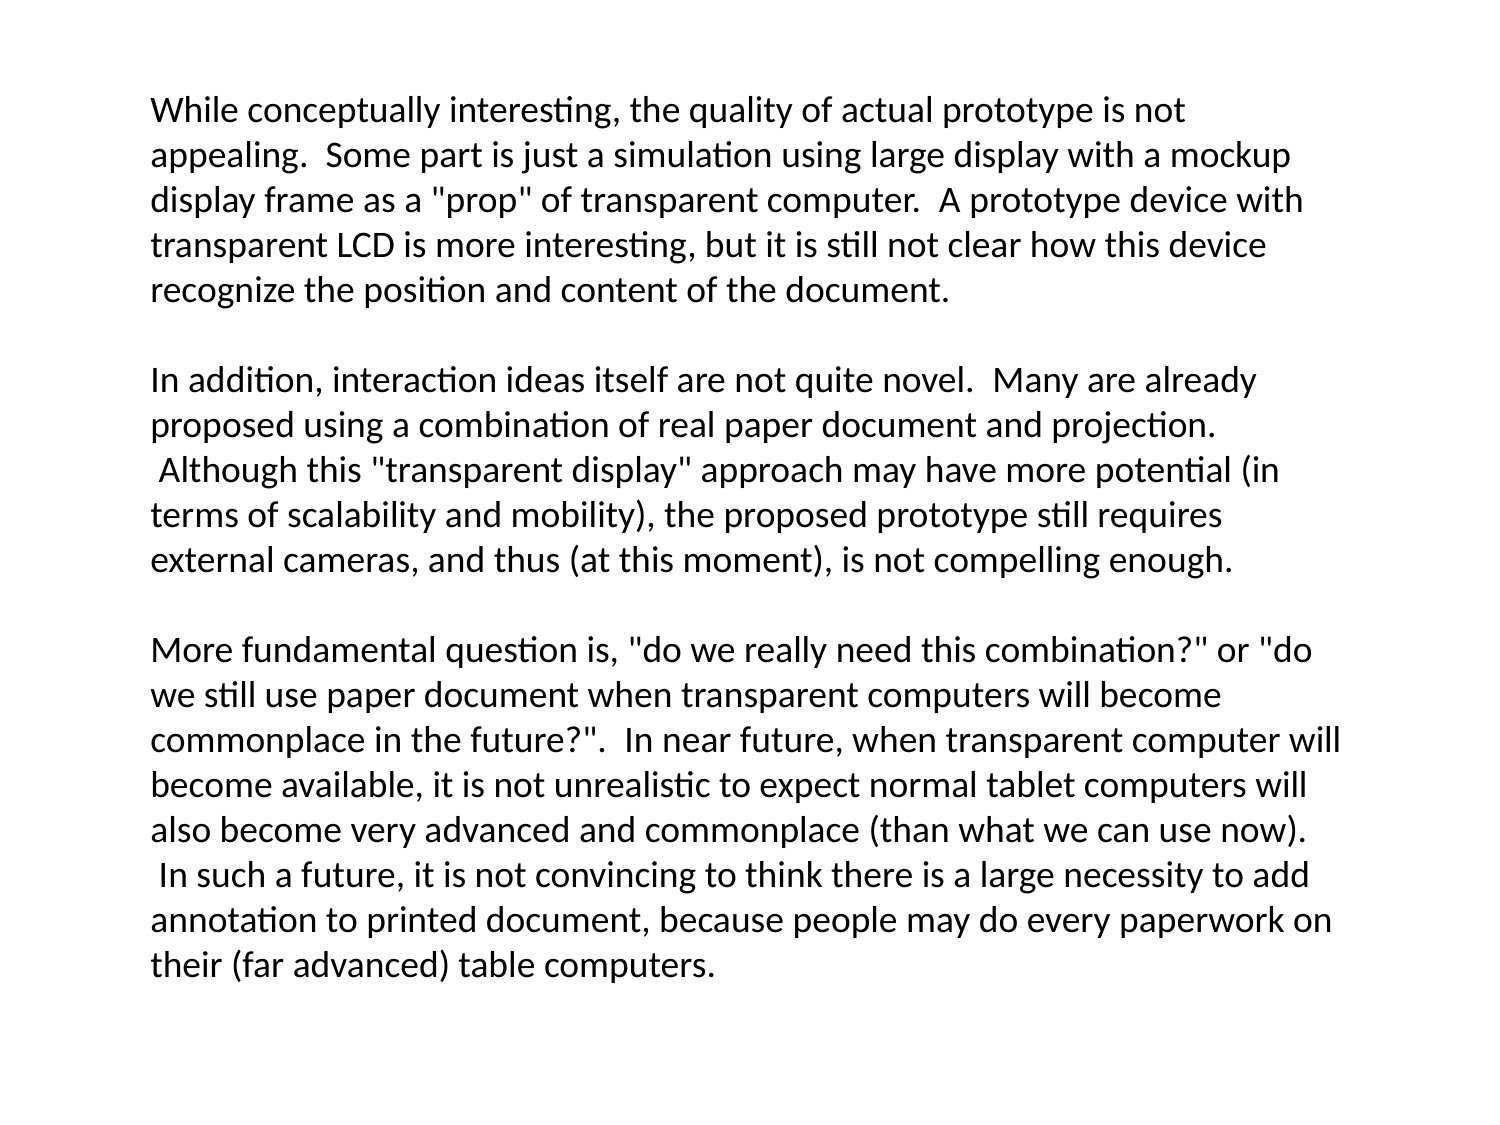

While conceptually interesting, the quality of actual prototype is not appealing.  Some part is just a simulation using large display with a mockup display frame as a "prop" of transparent computer.  A prototype device with transparent LCD is more interesting, but it is still not clear how this device recognize the position and content of the document.

In addition, interaction ideas itself are not quite novel.  Many are already proposed using a combination of real paper document and projection.  Although this "transparent display" approach may have more potential (in terms of scalability and mobility), the proposed prototype still requires external cameras, and thus (at this moment), is not compelling enough.
More fundamental question is, "do we really need this combination?" or "do we still use paper document when transparent computers will become commonplace in the future?".  In near future, when transparent computer will become available, it is not unrealistic to expect normal tablet computers will also become very advanced and commonplace (than what we can use now).  In such a future, it is not convincing to think there is a large necessity to add annotation to printed document, because people may do every paperwork on their (far advanced) table computers.